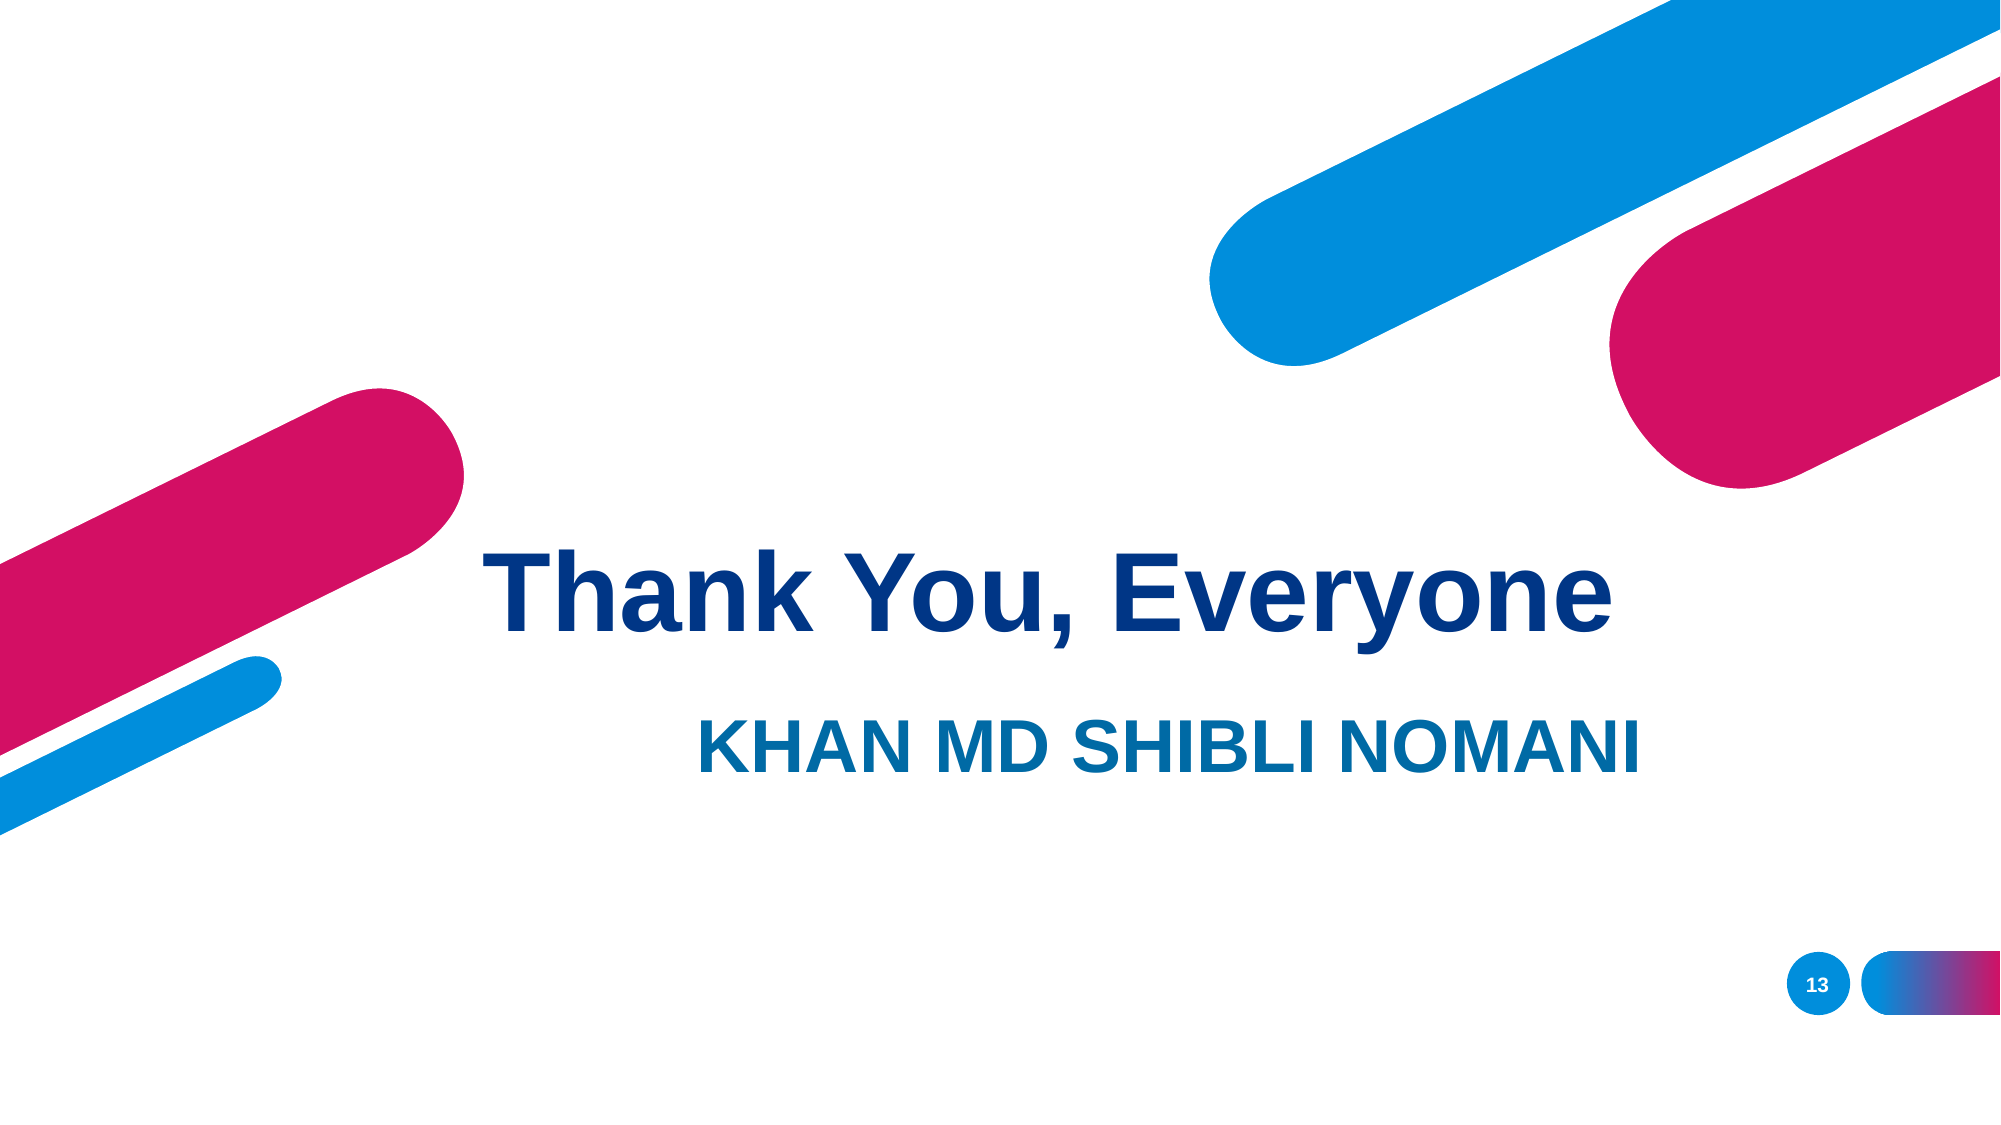

# Thank You, Everyone
KHAN MD SHIBLI NOMANI
13